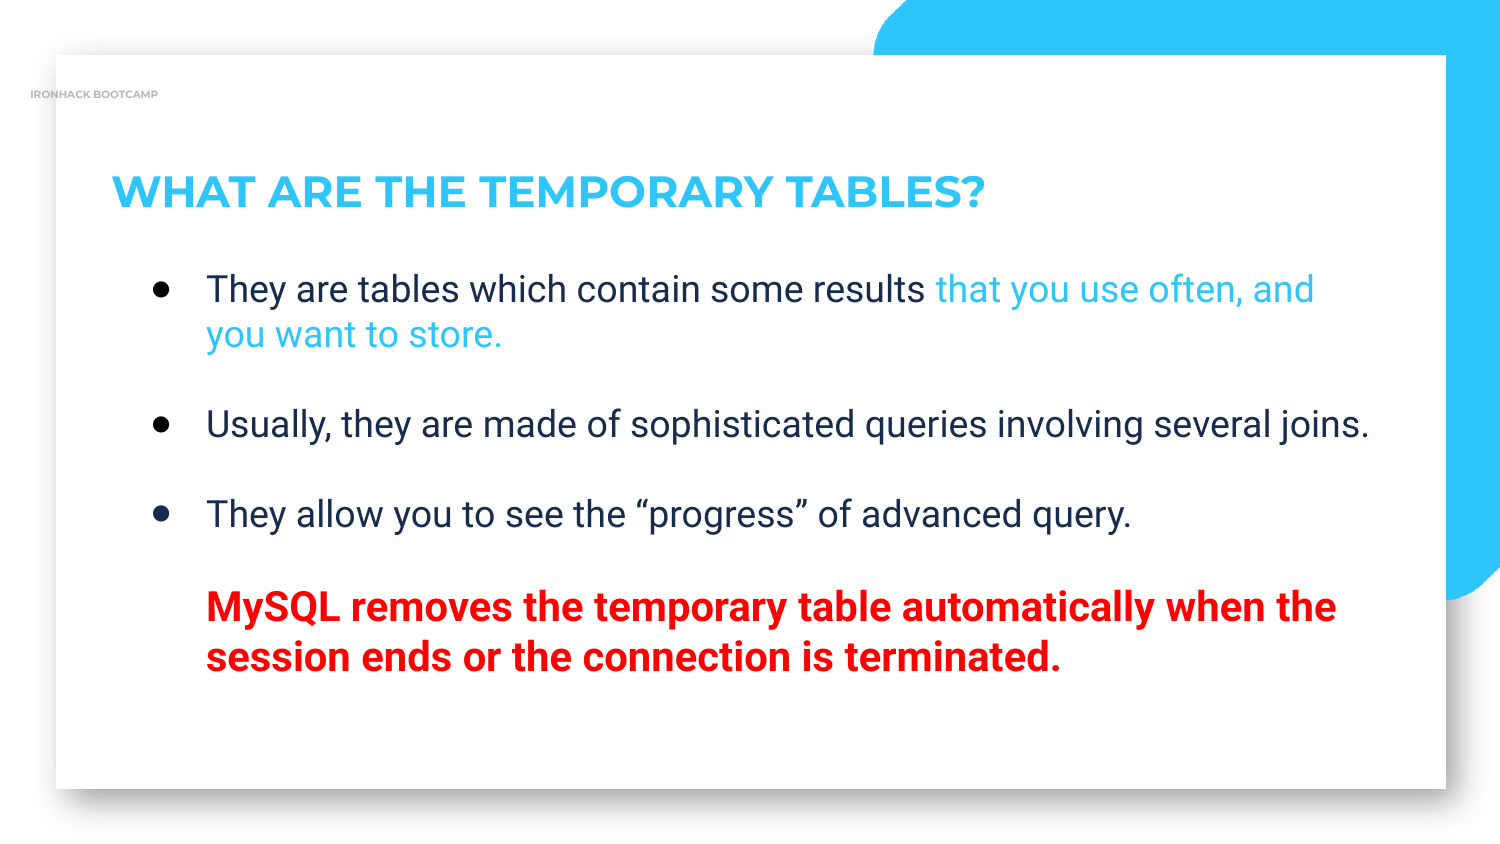

IRONHACK BOOTCAMP
WHAT ARE THE TEMPORARY TABLES?
They are tables which contain some results that you use often, and you want to store.

Usually, they are made of sophisticated queries involving several joins.

They allow you to see the “progress” of advanced query.

MySQL removes the temporary table automatically when the session ends or the connection is terminated.